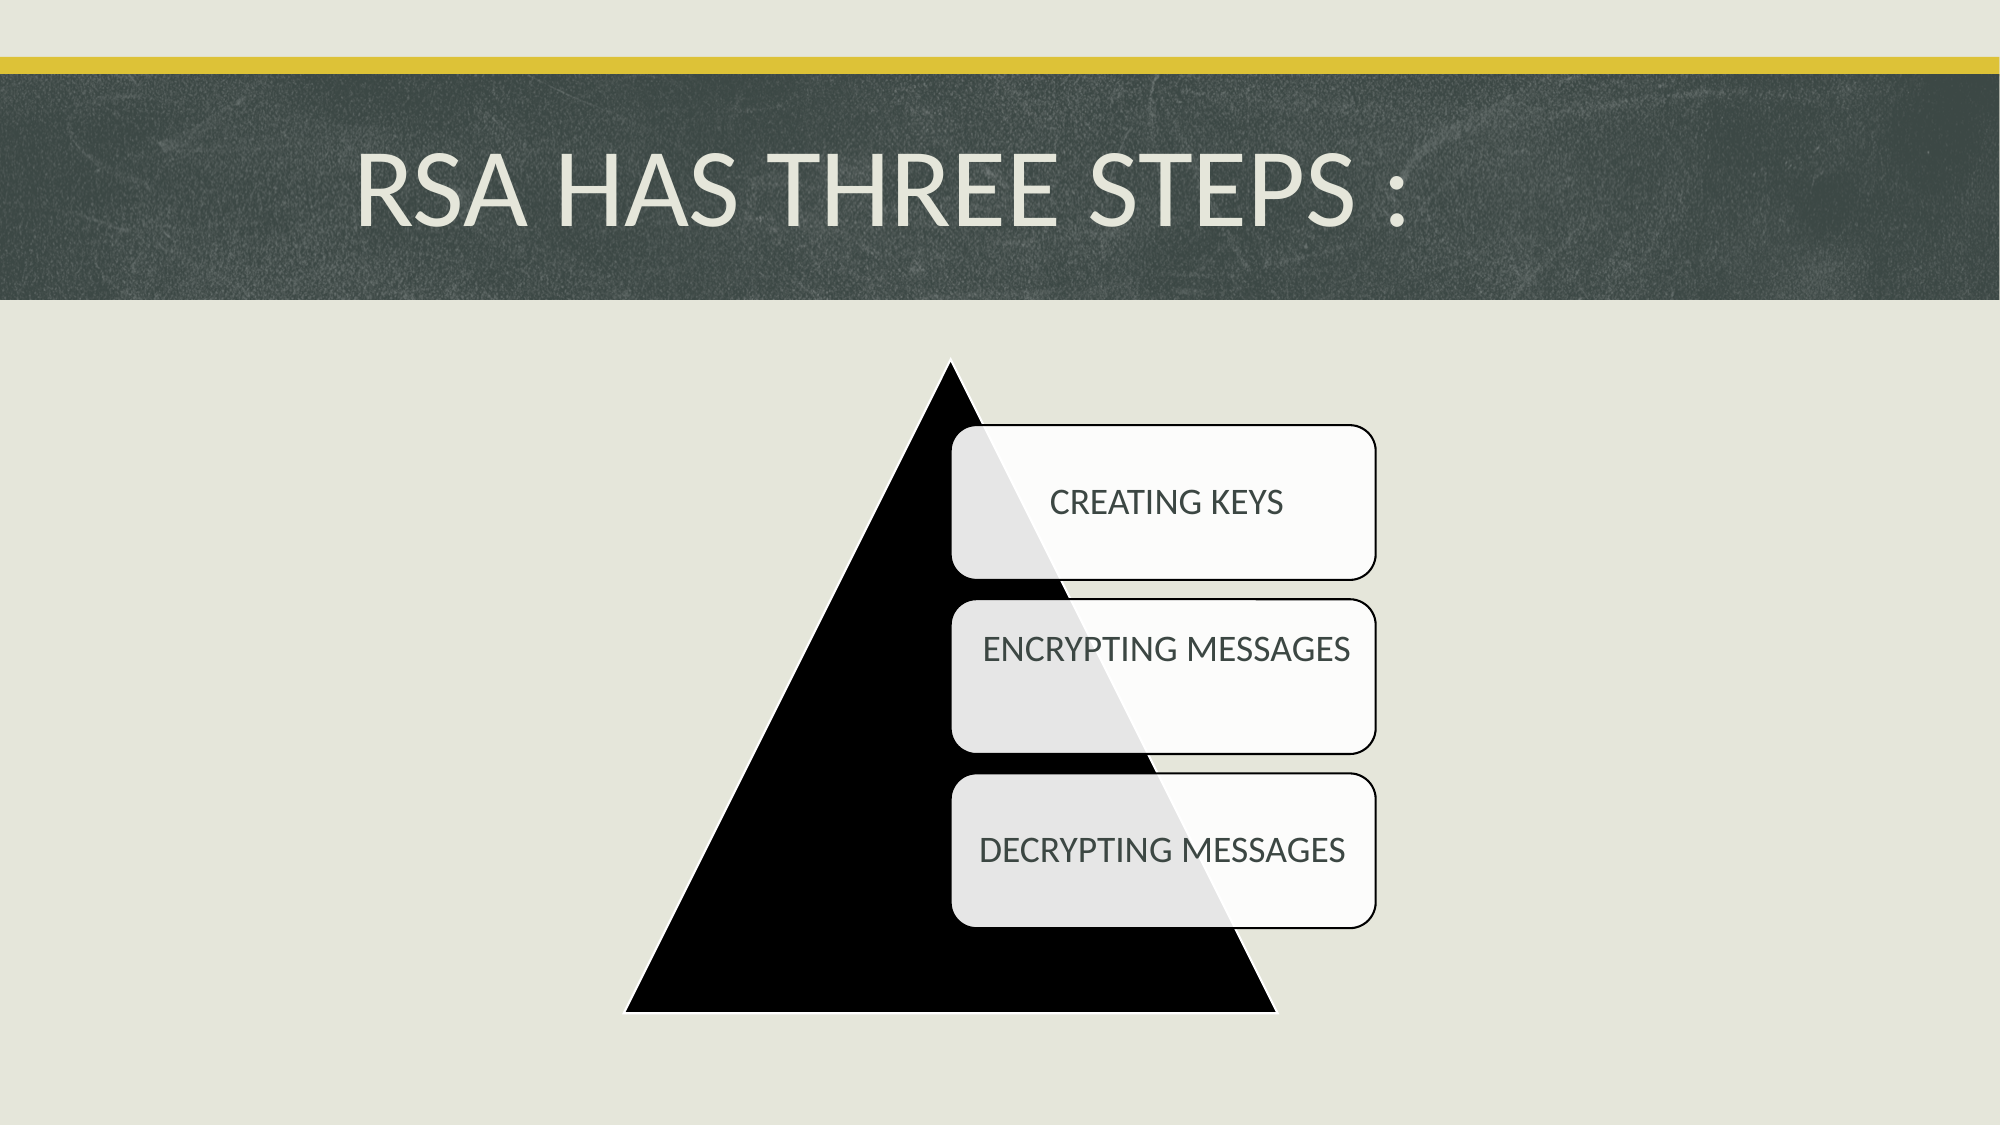

# RSA HAS THREE STEPS :
CREATING KEYS
ENCRYPTING MESSAGES

DECRYPTING MESSAGES